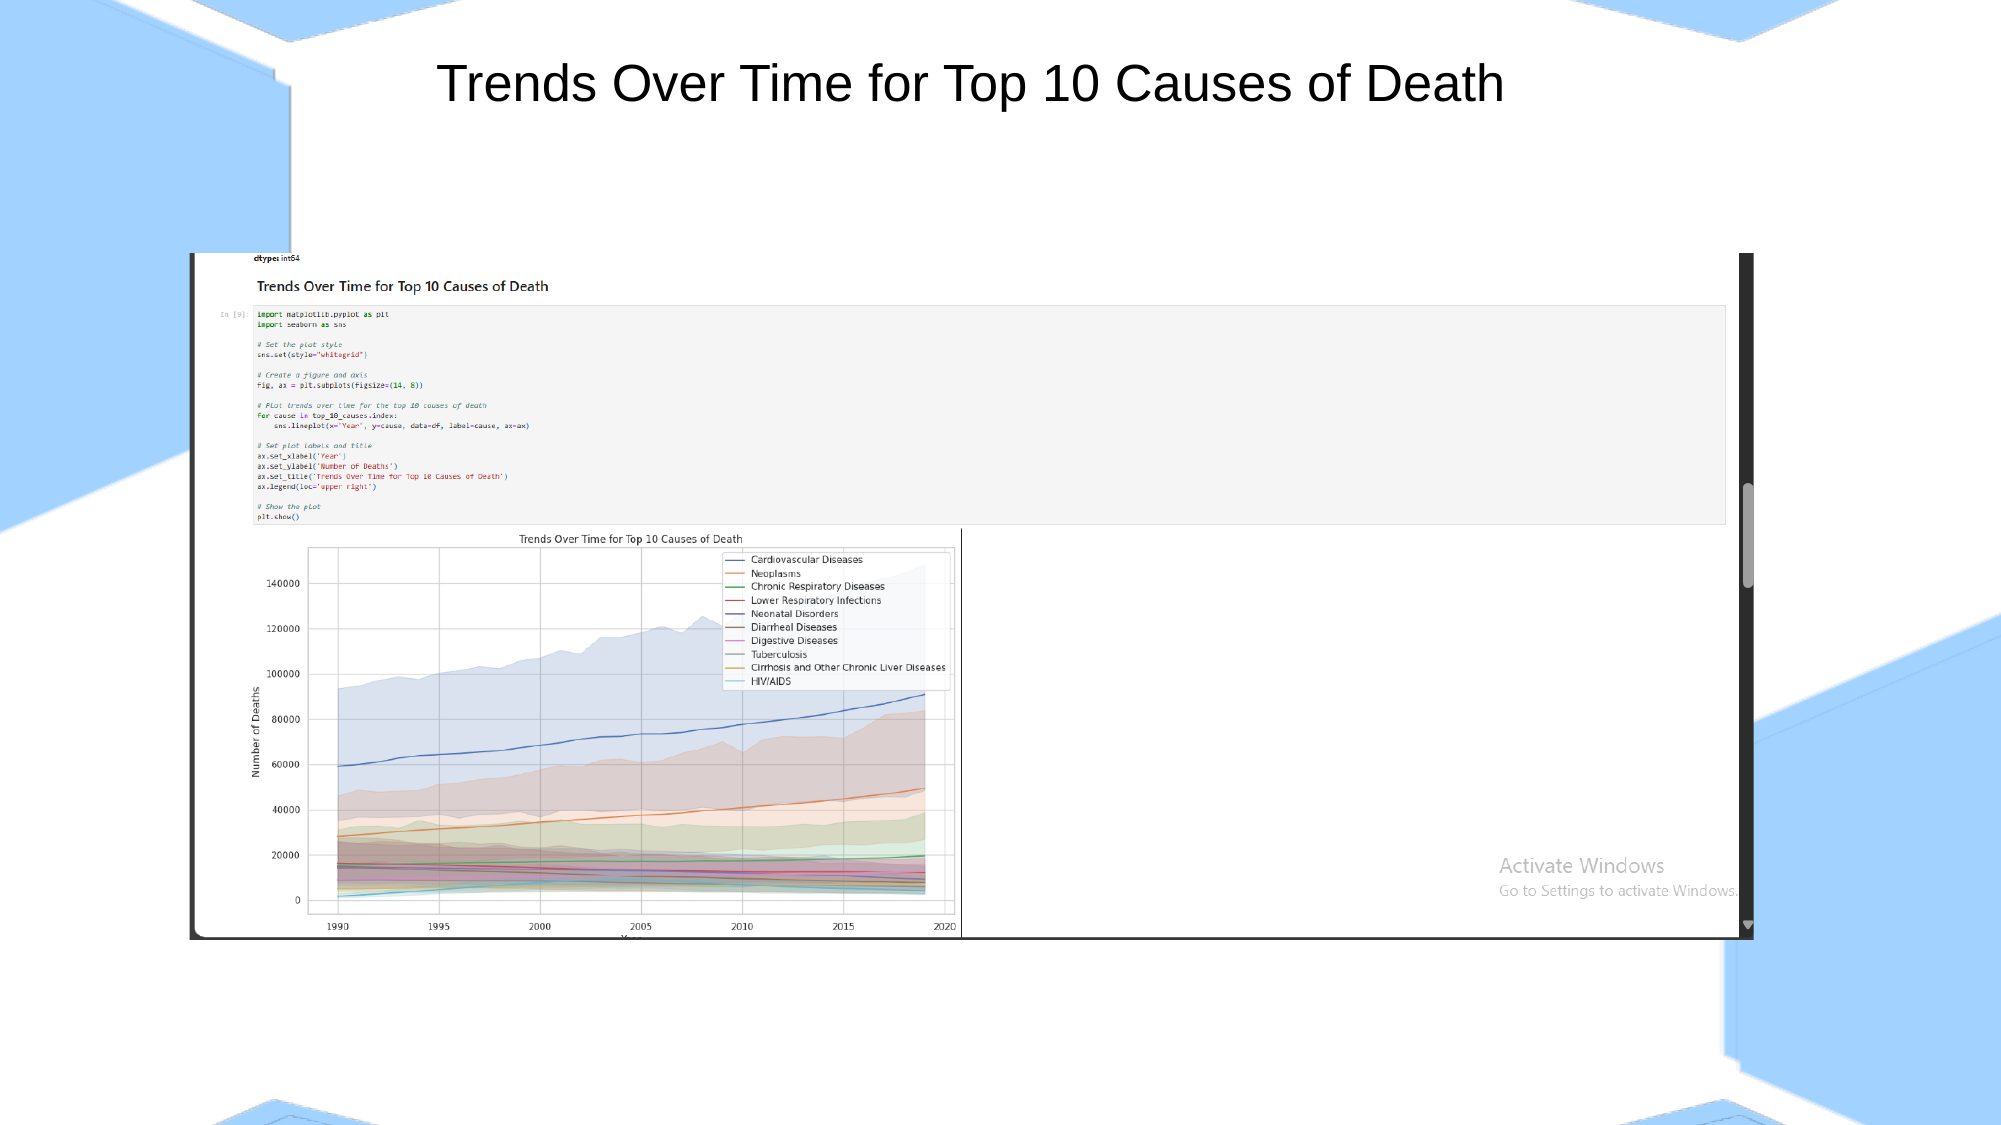

Trends Over Time for Top 10 Causes of Death